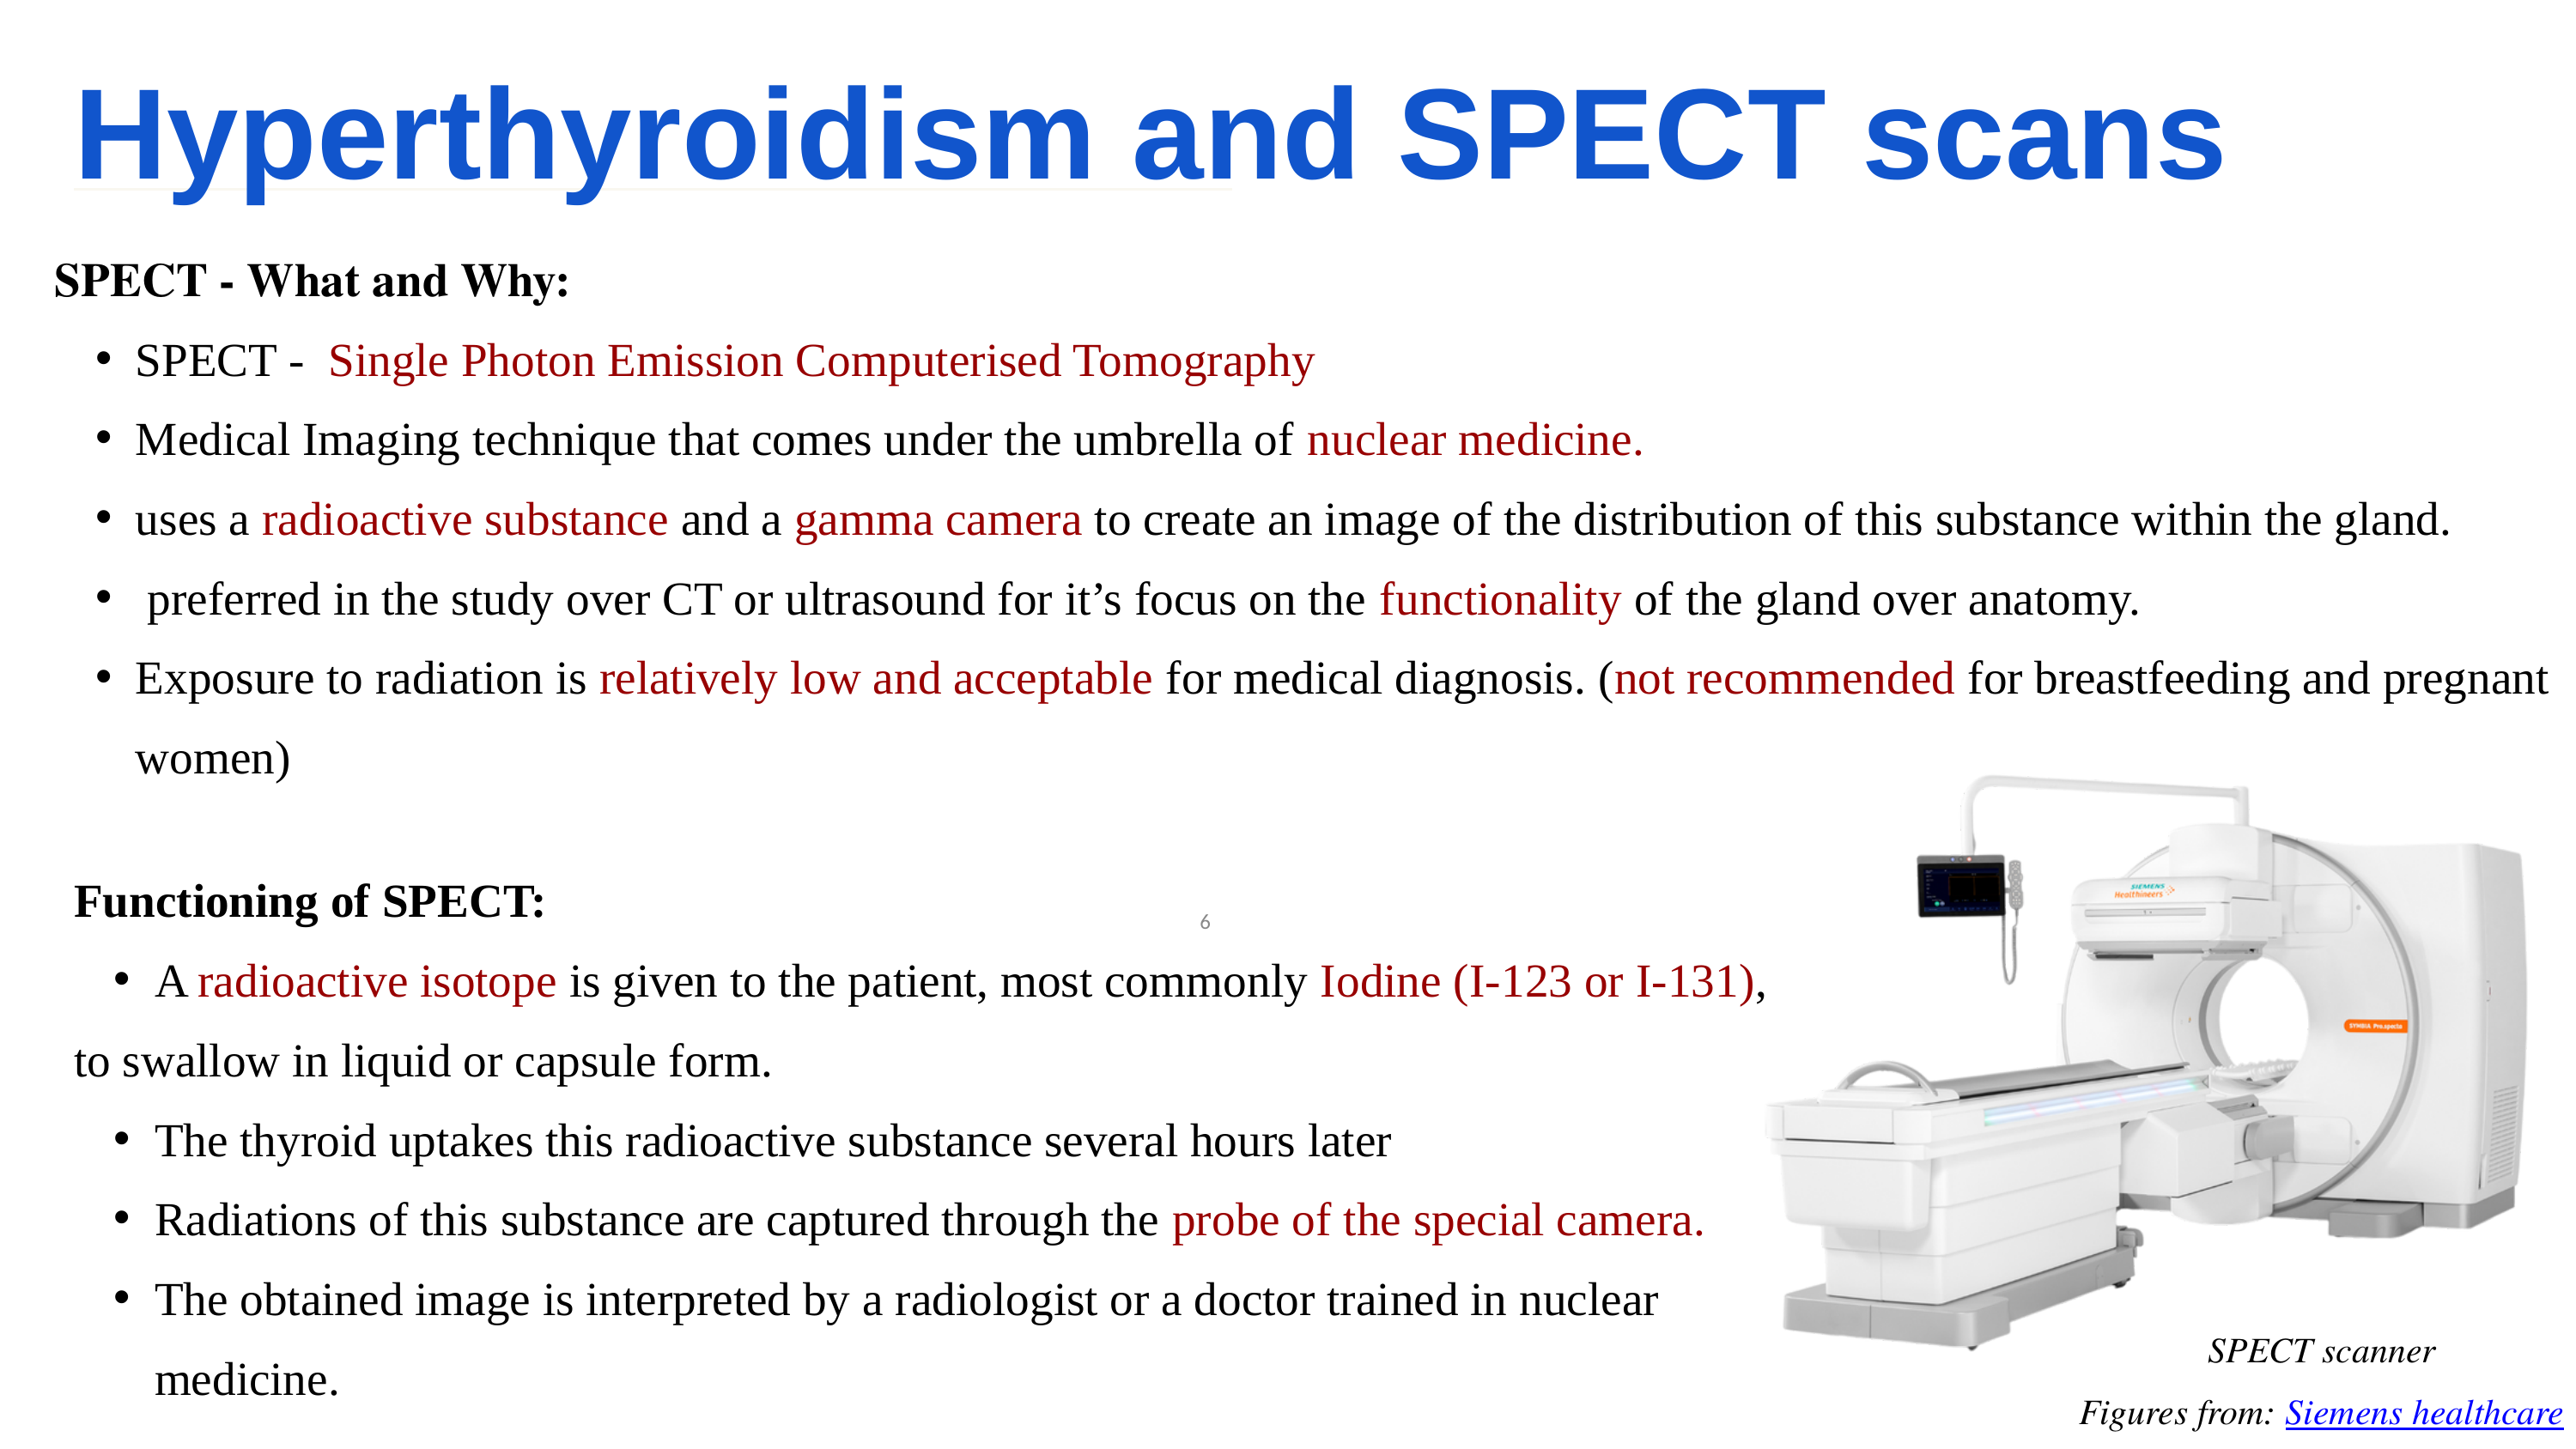

Hyperthyroidism and SPECT scans
SPECT - What and Why:
SPECT -  Single Photon Emission Computerised Tomography
Medical Imaging technique that comes under the umbrella of nuclear medicine.
uses a radioactive substance and a gamma camera to create an image of the distribution of this substance within the gland.
 preferred in the study over CT or ultrasound for it’s focus on the functionality of the gland over anatomy.
Exposure to radiation is relatively low and acceptable for medical diagnosis. (not recommended for breastfeeding and pregnant women)

Functioning of SPECT:
A radioactive isotope is given to the patient, most commonly Iodine (I-123 or I-131),
to swallow in liquid or capsule form.
The thyroid uptakes this radioactive substance several hours later
Radiations of this substance are captured through the probe of the special camera.
The obtained image is interpreted by a radiologist or a doctor trained in nuclear medicine.
6
SPECT scanner
Figures from: Siemens healthcare